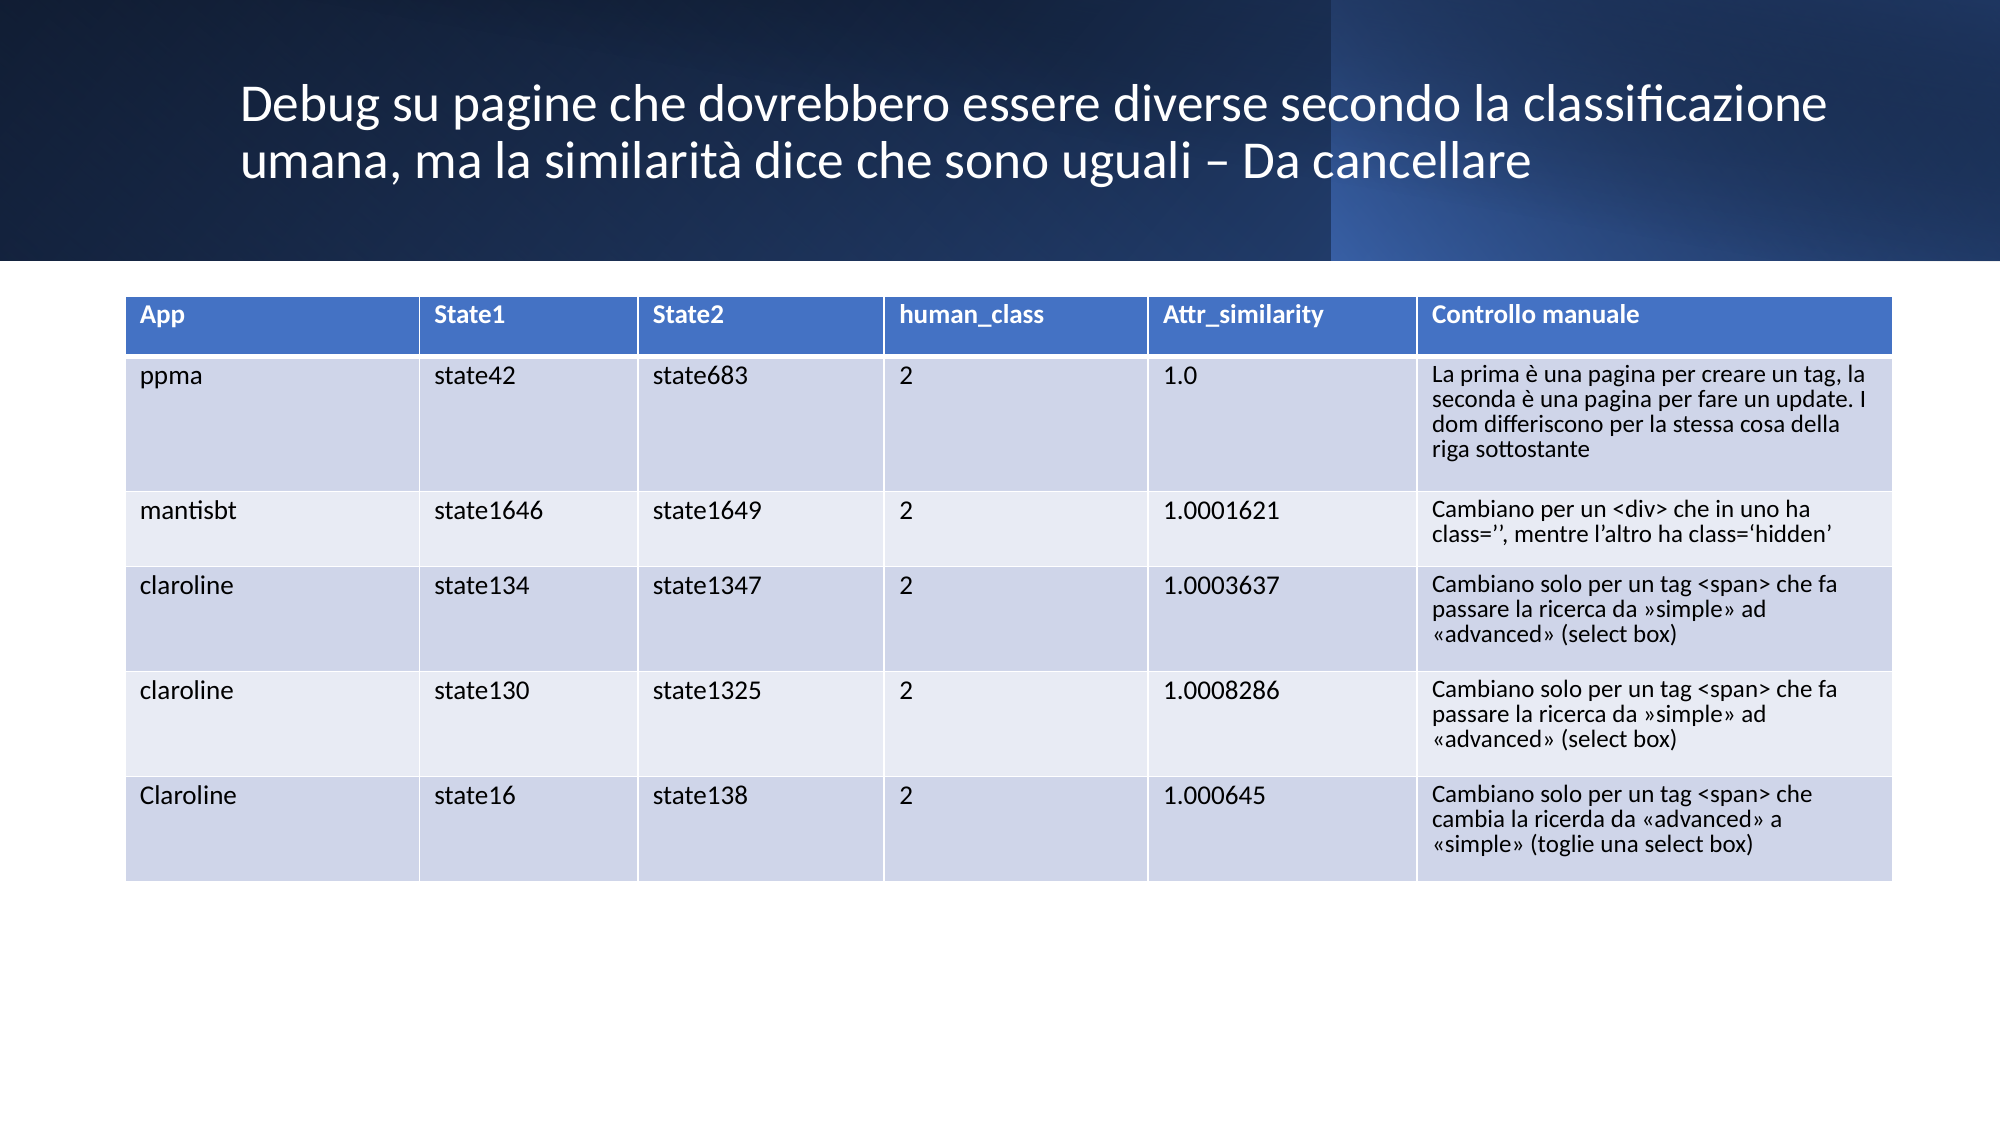

# Debug su pagine che dovrebbero essere diverse secondo la classificazione umana, ma la similarità dice che sono uguali – Da cancellare
| App | State1 | State2 | human\_class | Attr\_similarity | Controllo manuale |
| --- | --- | --- | --- | --- | --- |
| ppma | state42 | state683 | 2 | 1.0 | La prima è una pagina per creare un tag, la seconda è una pagina per fare un update. I dom differiscono per la stessa cosa della riga sottostante |
| mantisbt | state1646 | state1649 | 2 | 1.0001621 | Cambiano per un <div> che in uno ha class=’’, mentre l’altro ha class=‘hidden’ |
| claroline | state134 | state1347 | 2 | 1.0003637 | Cambiano solo per un tag <span> che fa passare la ricerca da »simple» ad «advanced» (select box) |
| claroline | state130 | state1325 | 2 | 1.0008286 | Cambiano solo per un tag <span> che fa passare la ricerca da »simple» ad «advanced» (select box) |
| Claroline | state16 | state138 | 2 | 1.000645 | Cambiano solo per un tag <span> che cambia la ricerda da «advanced» a «simple» (toglie una select box) |